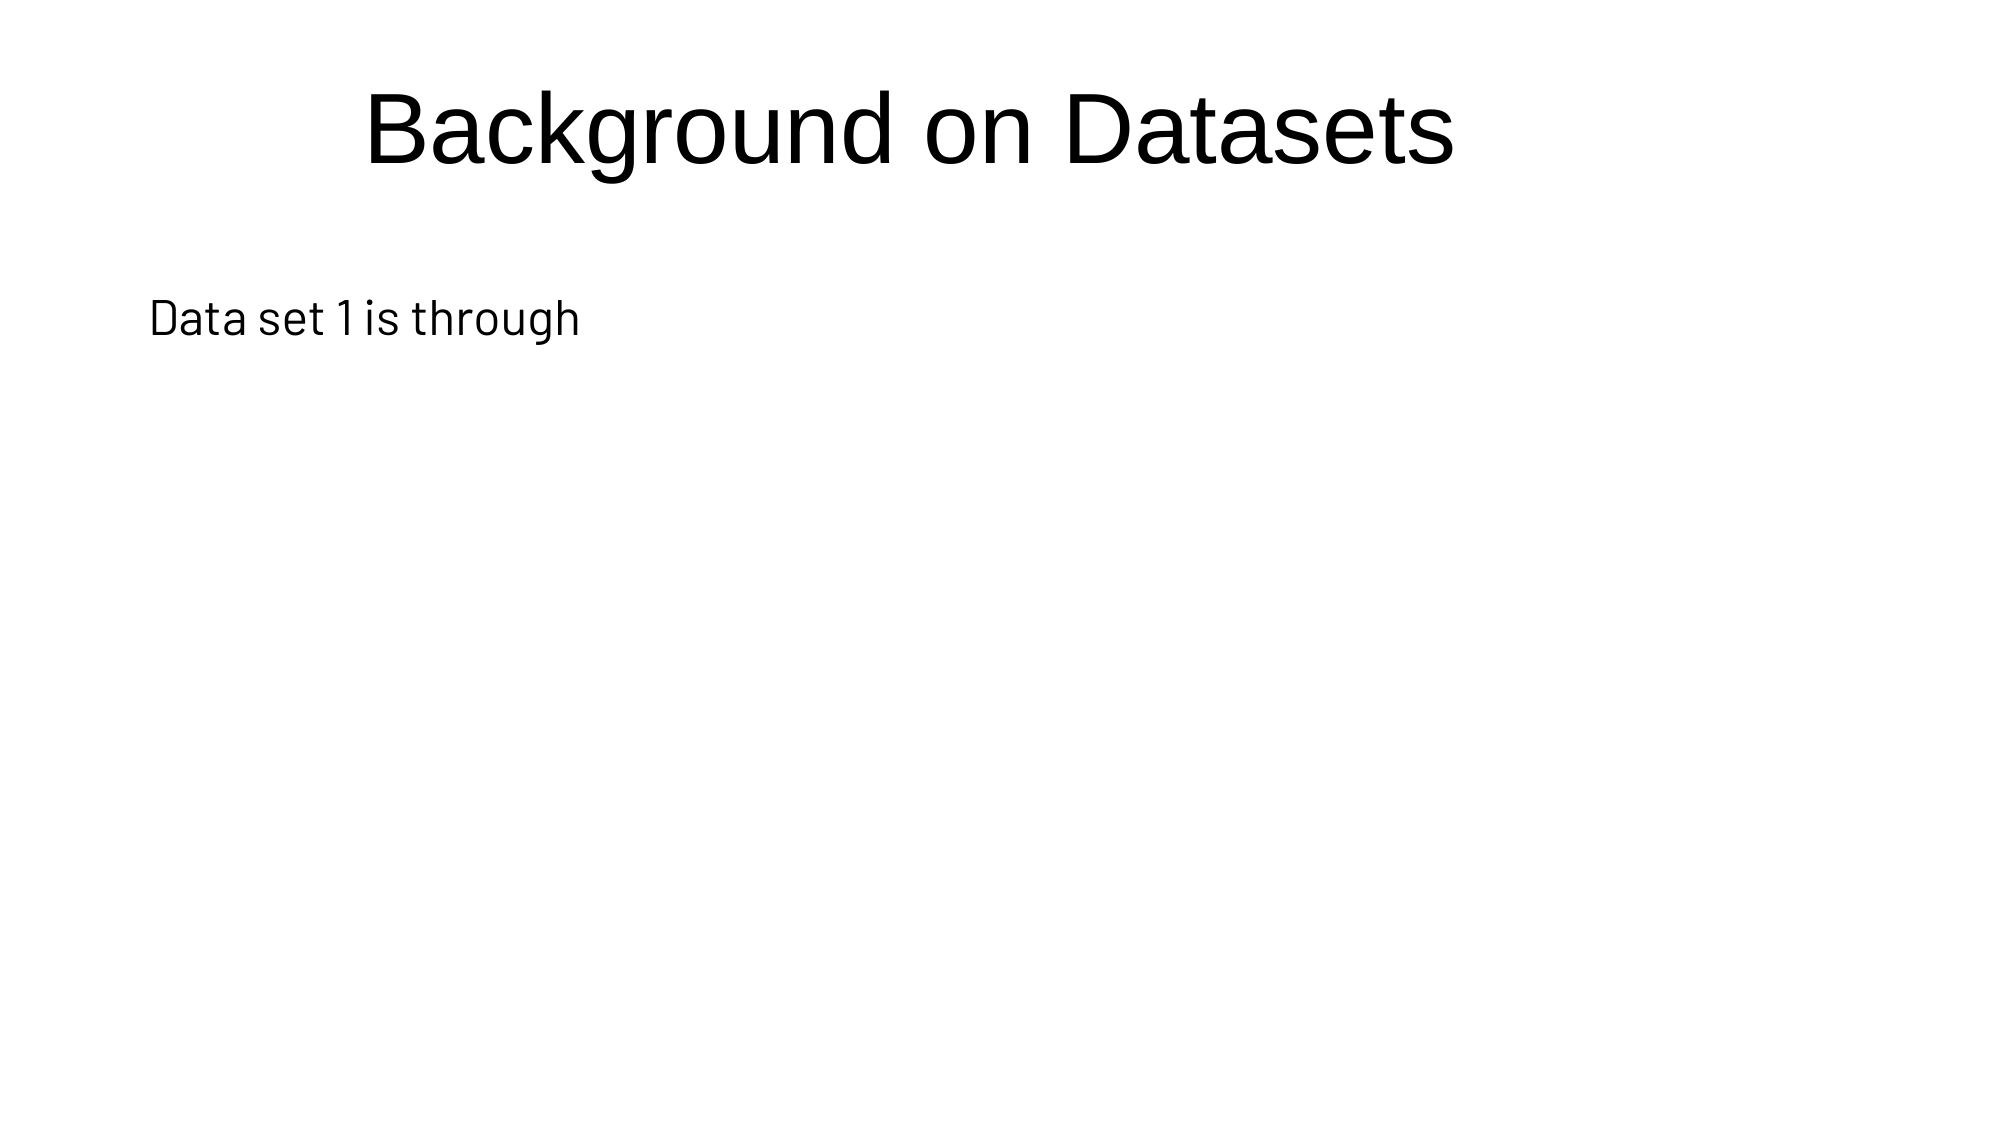

Background on Datasets
Data set 1 is through